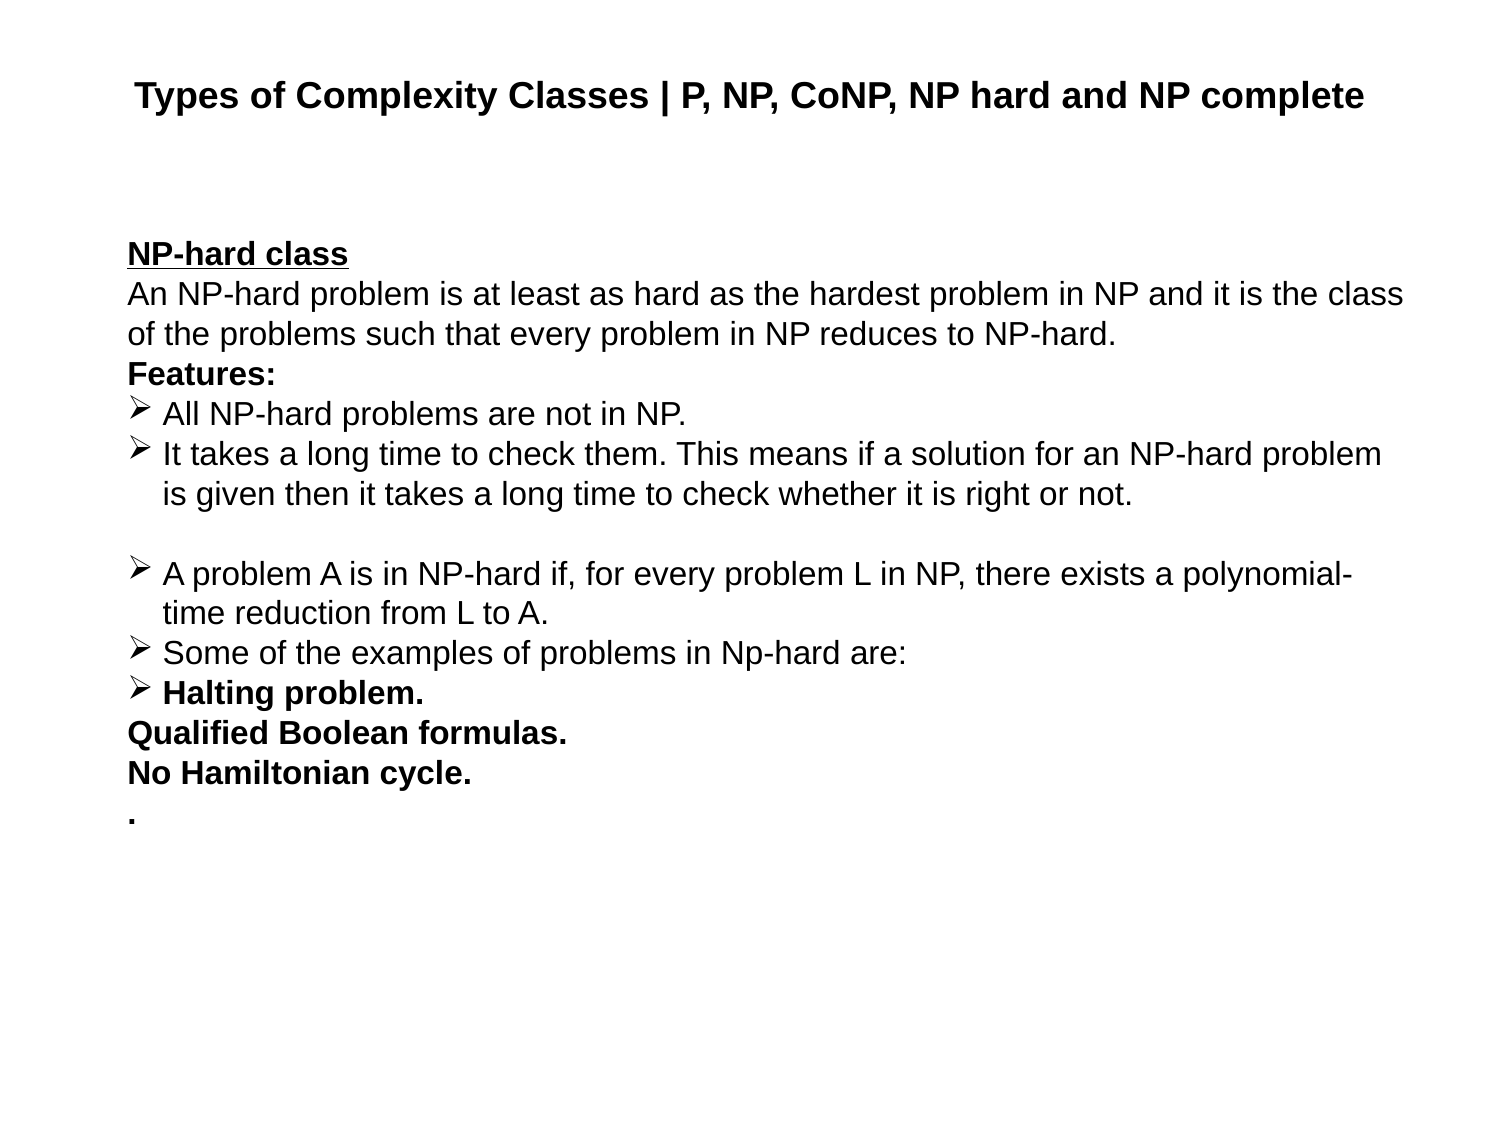

# Types of Complexity Classes | P, NP, CoNP, NP hard and NP complete
NP-hard class
An NP-hard problem is at least as hard as the hardest problem in NP and it is the class of the problems such that every problem in NP reduces to NP-hard.
Features:
All NP-hard problems are not in NP.
It takes a long time to check them. This means if a solution for an NP-hard problem is given then it takes a long time to check whether it is right or not.

A problem A is in NP-hard if, for every problem L in NP, there exists a polynomial-time reduction from L to A.
Some of the examples of problems in Np-hard are:
Halting problem.
Qualified Boolean formulas.
No Hamiltonian cycle.
.